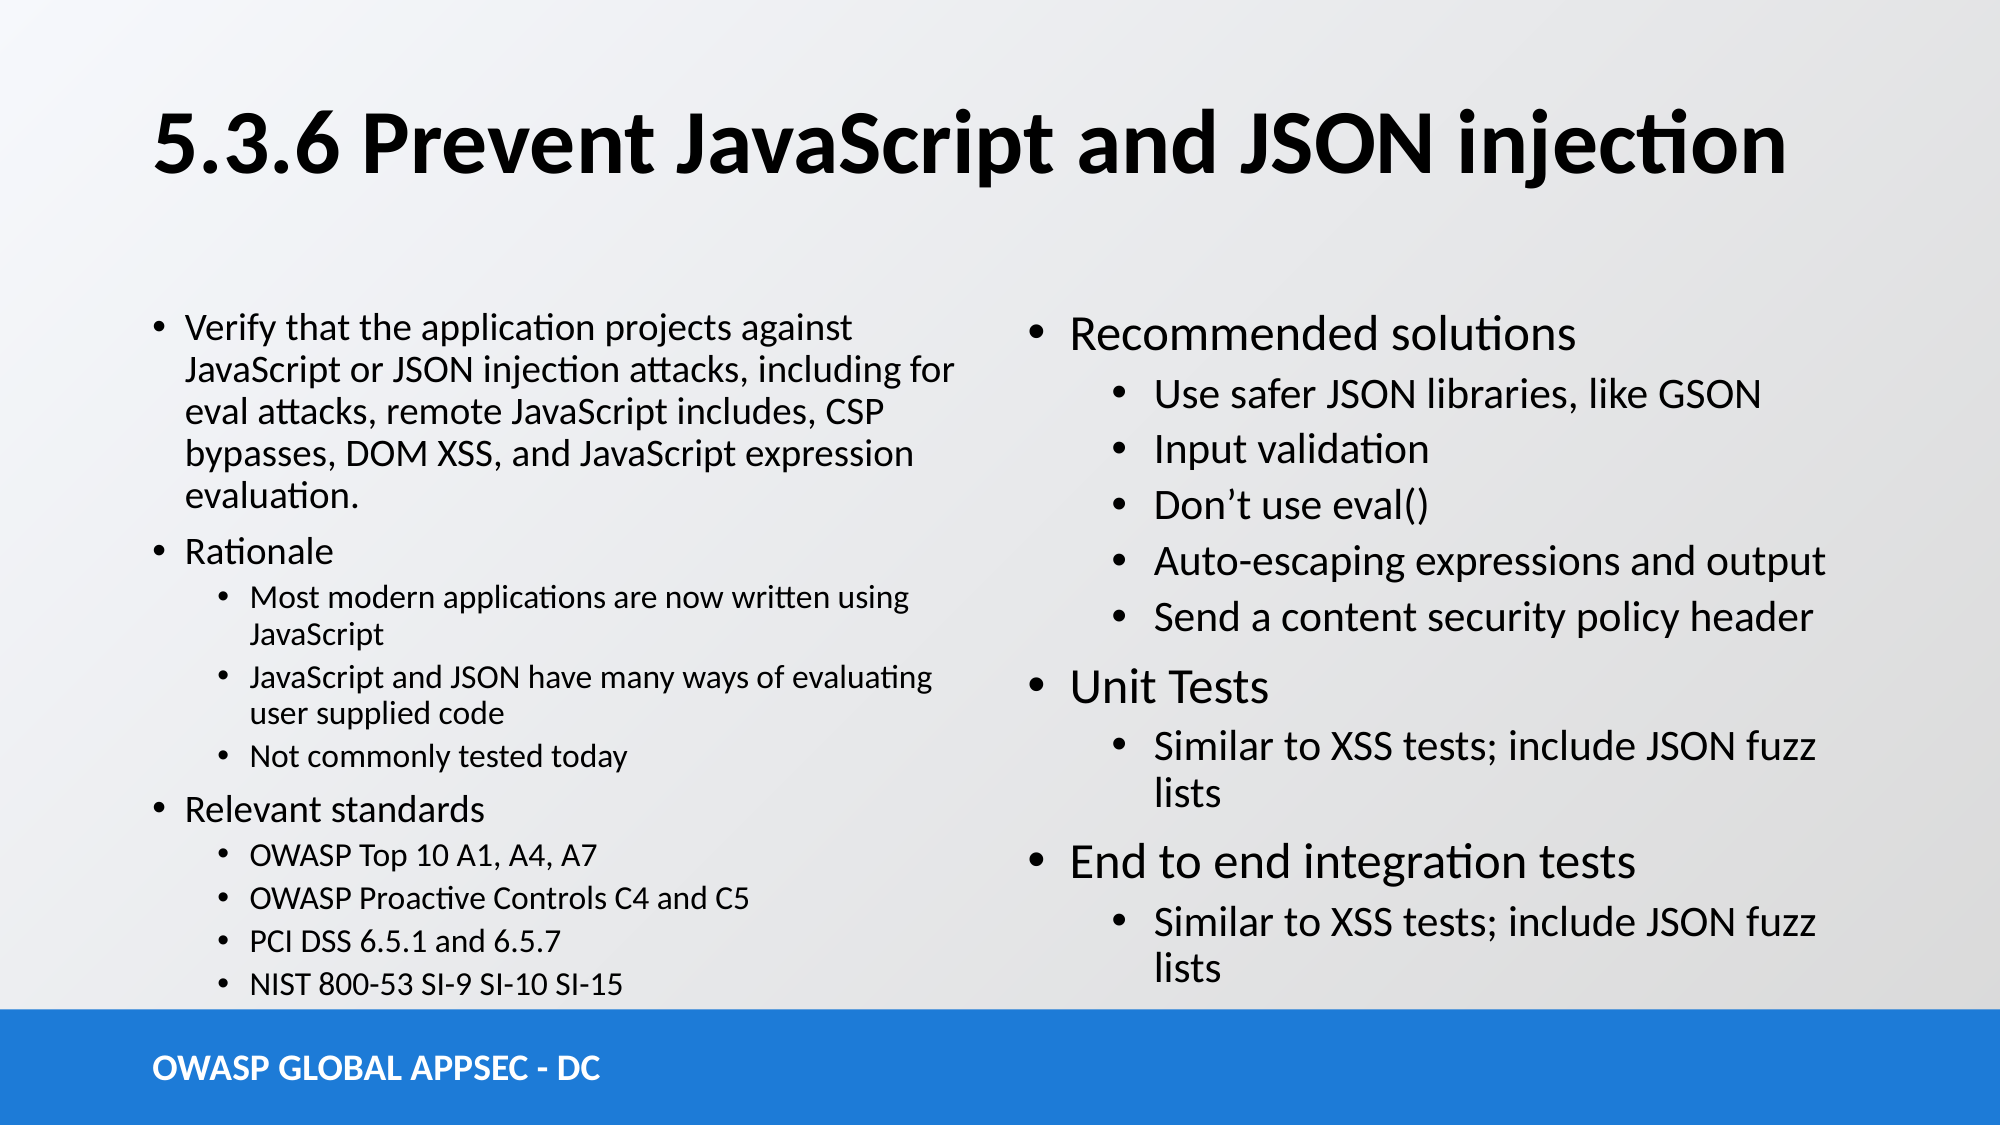

# 5.3.6 Prevent JavaScript and JSON injection
Verify that the application projects against JavaScript or JSON injection attacks, including for eval attacks, remote JavaScript includes, CSP bypasses, DOM XSS, and JavaScript expression evaluation.
Rationale
Most modern applications are now written using JavaScript
JavaScript and JSON have many ways of evaluating user supplied code
Not commonly tested today
Relevant standards
OWASP Top 10 A1, A4, A7
OWASP Proactive Controls C4 and C5
PCI DSS 6.5.1 and 6.5.7
NIST 800-53 SI-9 SI-10 SI-15

Recommended solutions
Use safer JSON libraries, like GSON
Input validation
Don’t use eval()
Auto-escaping expressions and output
Send a content security policy header
Unit Tests
Similar to XSS tests; include JSON fuzz lists
End to end integration tests
Similar to XSS tests; include JSON fuzz lists